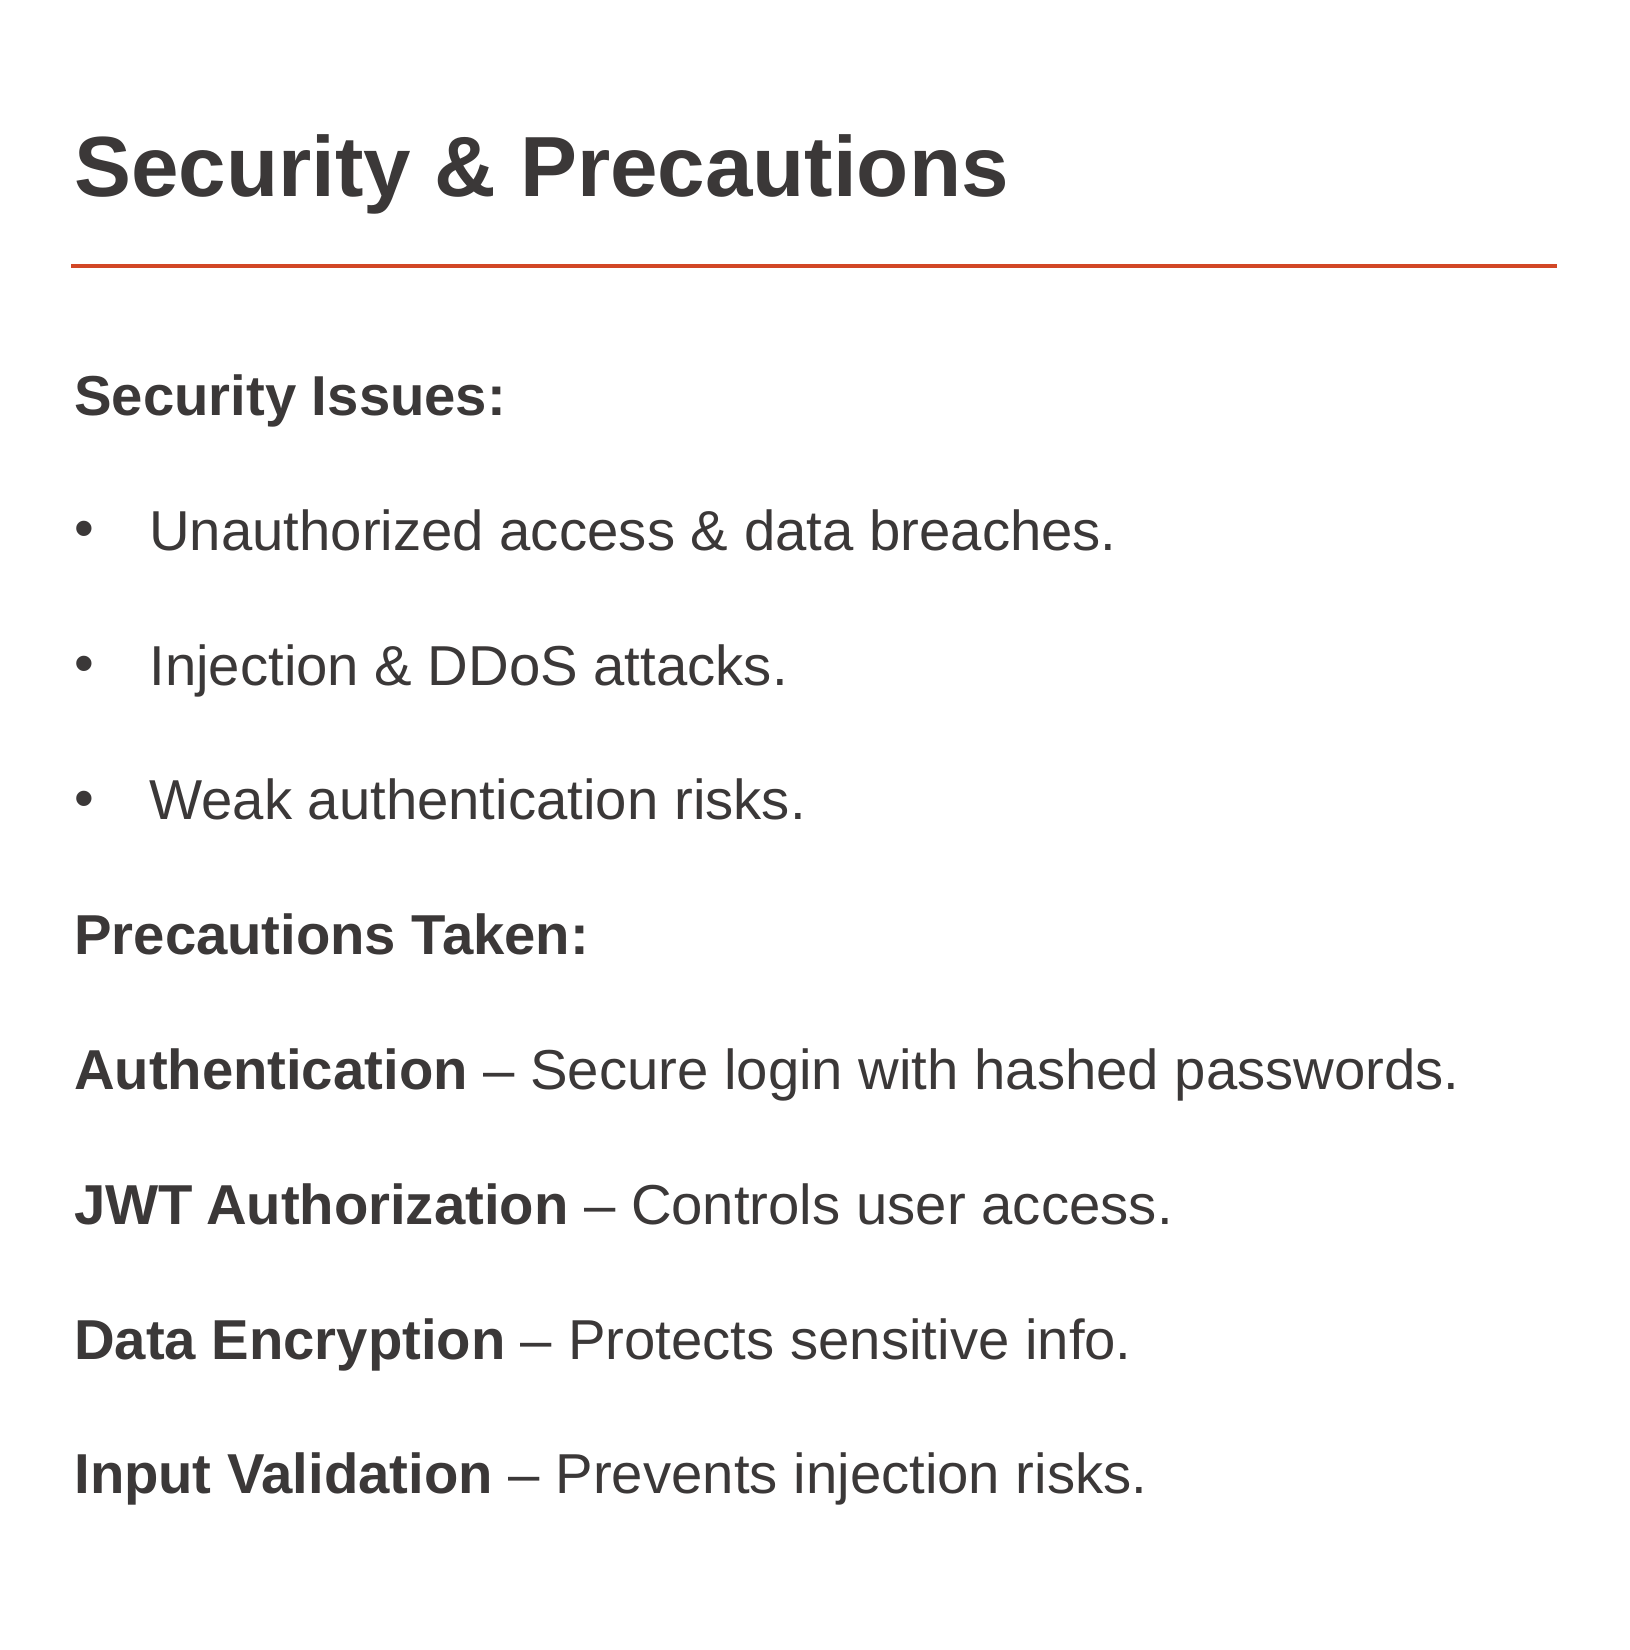

# Security & Precautions
Security Issues:
Unauthorized access & data breaches.
Injection & DDoS attacks.
Weak authentication risks.
Precautions Taken:
Authentication – Secure login with hashed passwords.
JWT Authorization – Controls user access.
Data Encryption – Protects sensitive info.
Input Validation – Prevents injection risks.